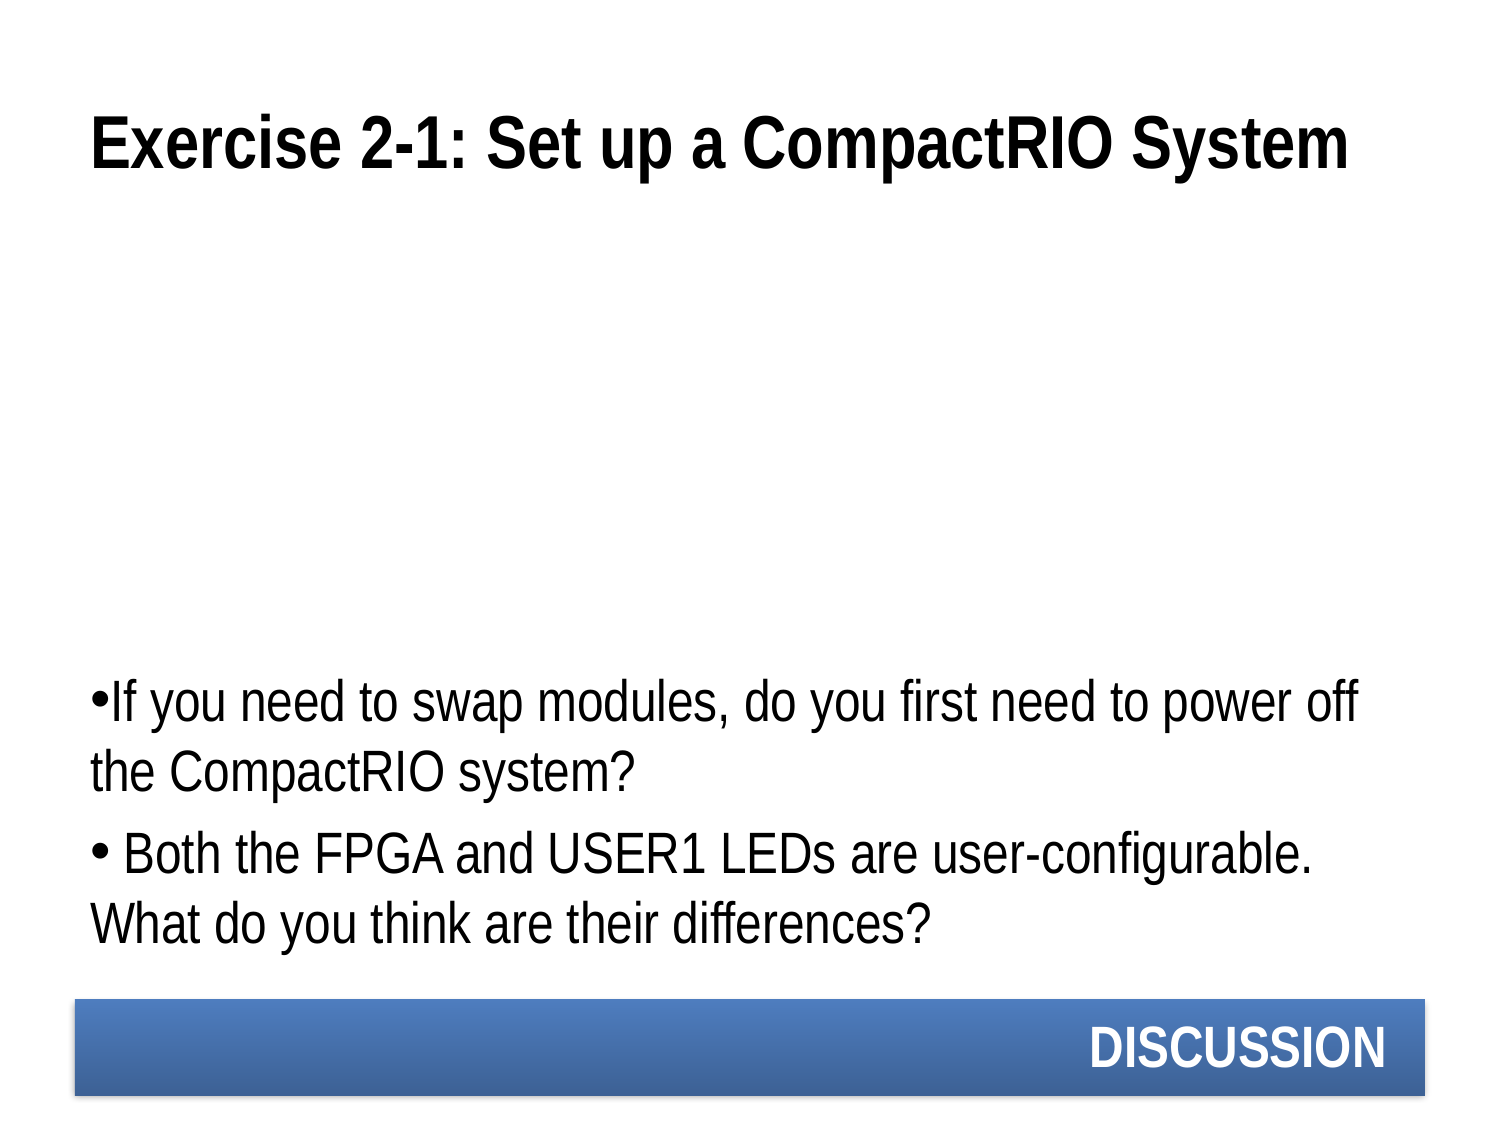

# Exercise 2-1: Set up a CompactRIO System
If you need to swap modules, do you first need to power off the CompactRIO system?
 Both the FPGA and USER1 LEDs are user-configurable.  What do you think are their differences?